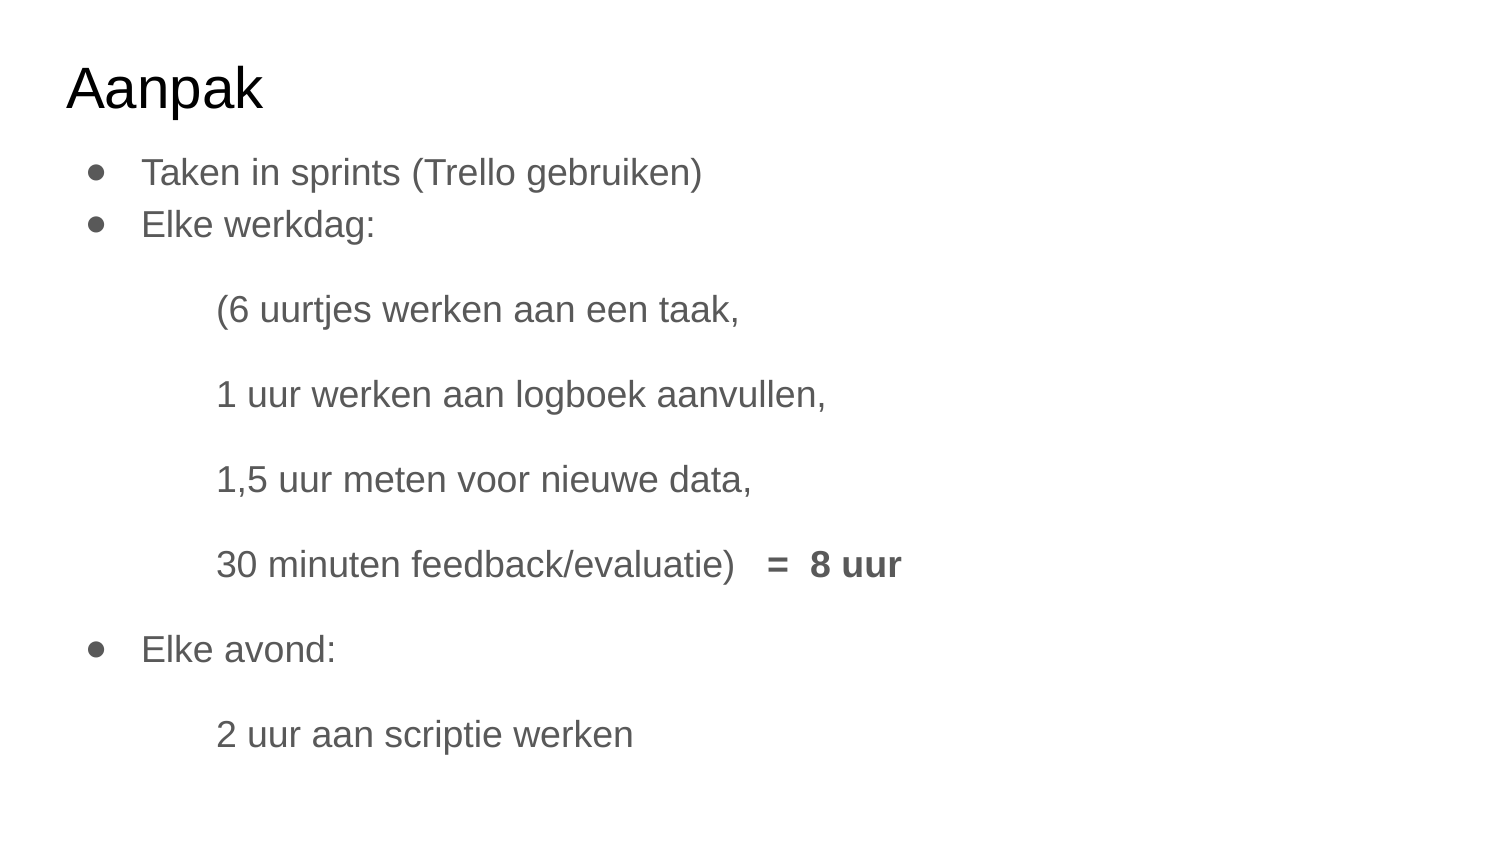

# Aanpak
Taken in sprints (Trello gebruiken)
Elke werkdag:
(6 uurtjes werken aan een taak,
1 uur werken aan logboek aanvullen,
1,5 uur meten voor nieuwe data,
30 minuten feedback/evaluatie)   =  8 uur
Elke avond:
2 uur aan scriptie werken